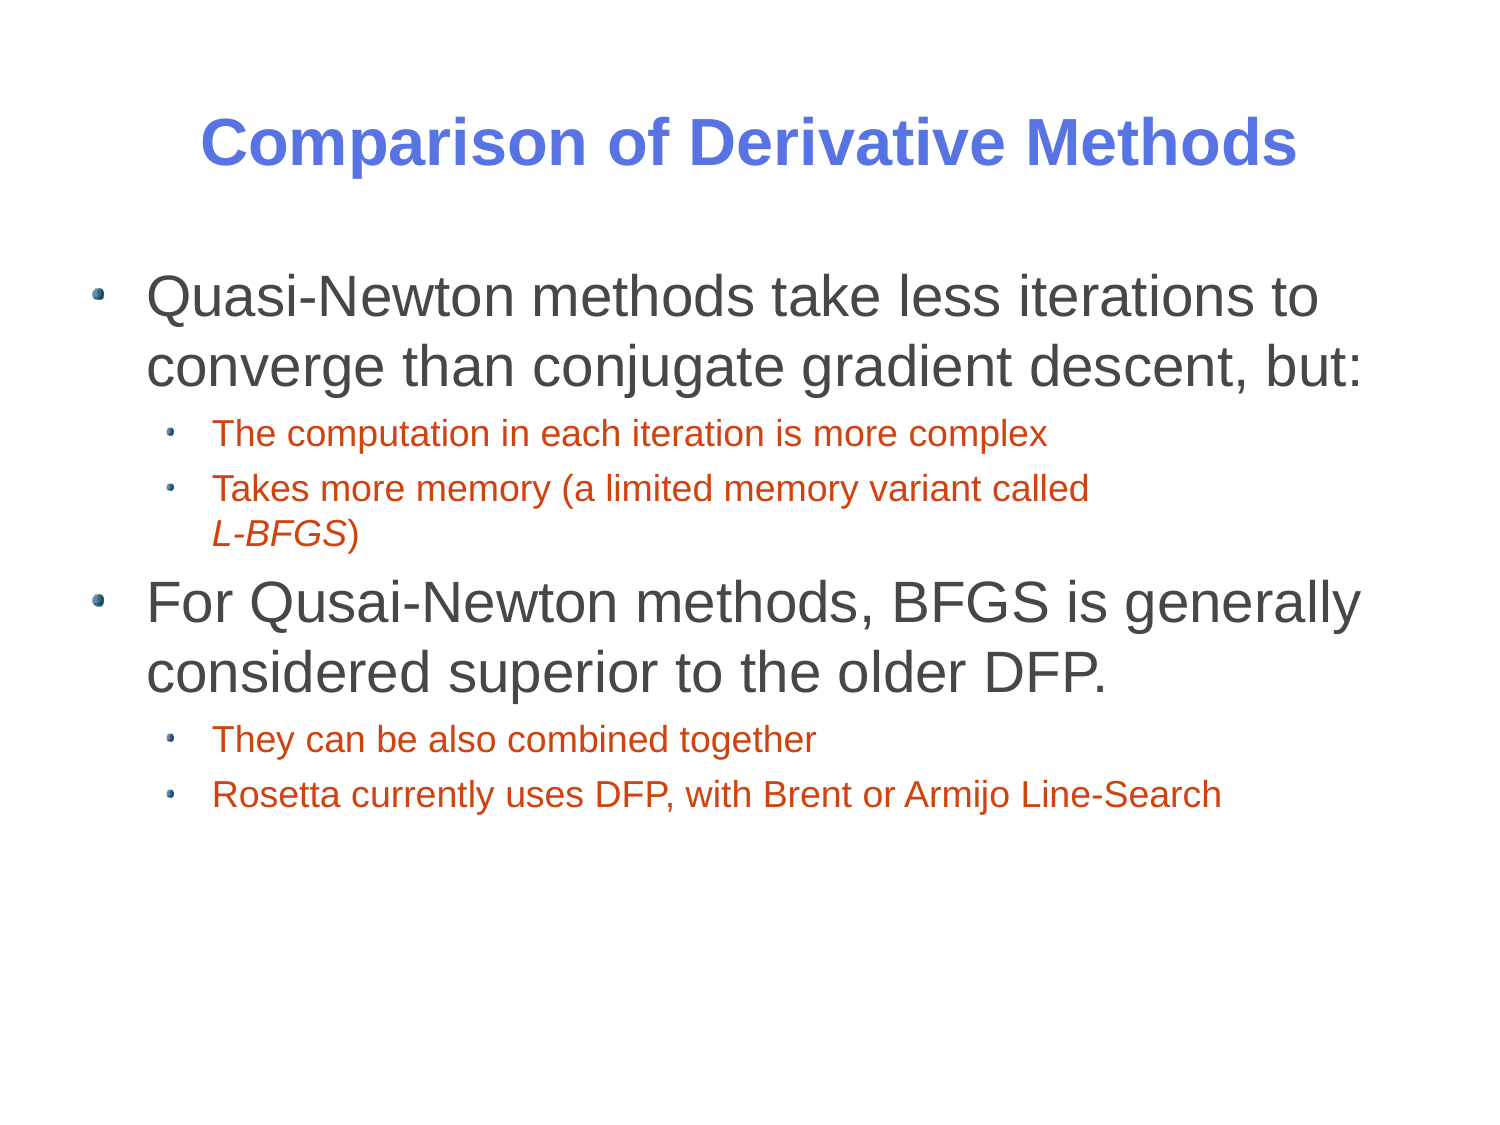

# Comparison of Derivative Methods
Quasi-Newton methods take less iterations to converge than conjugate gradient descent, but:
The computation in each iteration is more complex
Takes more memory (a limited memory variant called
L-BFGS)
For Qusai-Newton methods, BFGS is generally considered superior to the older DFP.
They can be also combined together
Rosetta currently uses DFP, with Brent or Armijo Line-Search